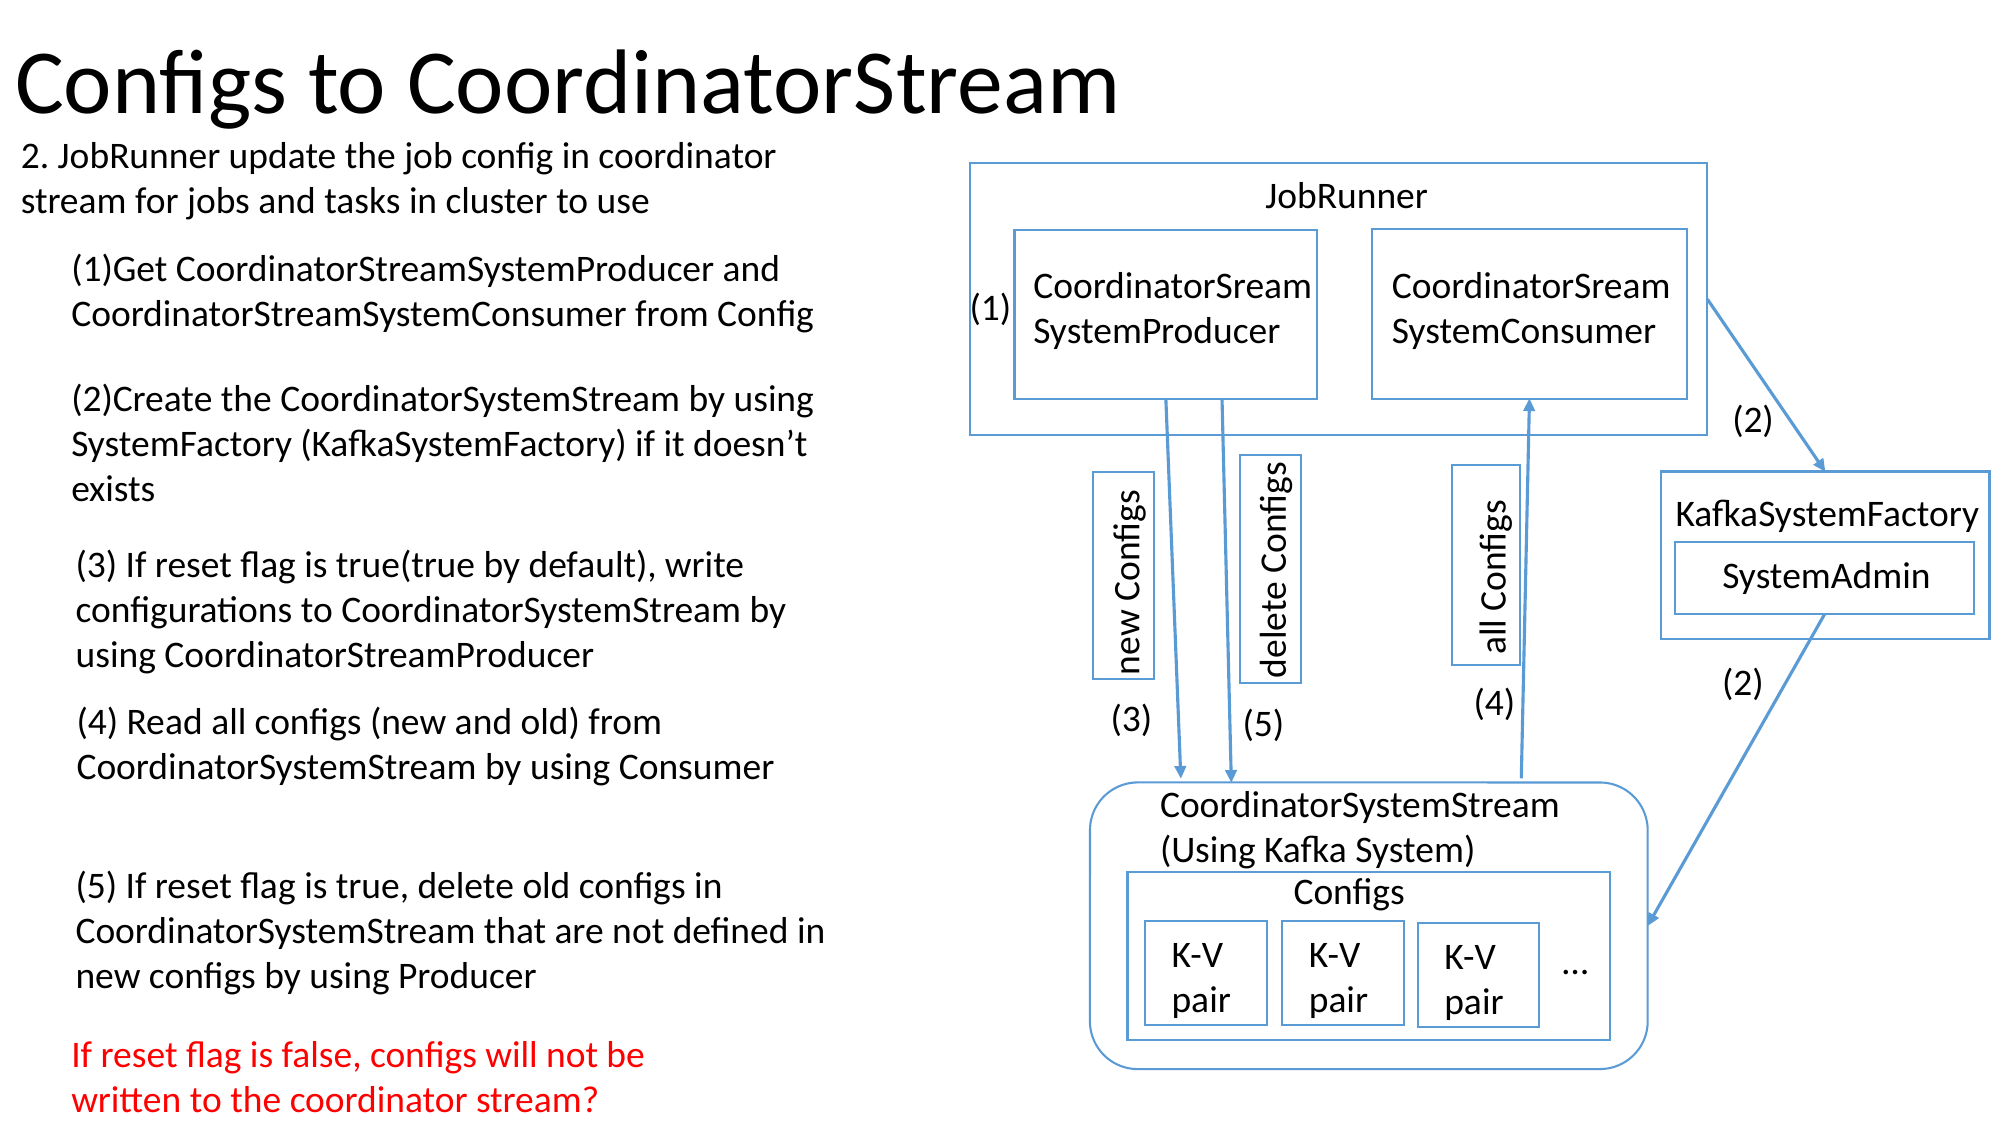

# Configs to CoordinatorStream
2. JobRunner update the job config in coordinator stream for jobs and tasks in cluster to use

JobRunner

(1)Get CoordinatorStreamSystemProducer and CoordinatorStreamSystemConsumer from Config
CoordinatorSreamSystemConsumer
CoordinatorSreamSystemProducer
(1)
(2)Create the CoordinatorSystemStream by using SystemFactory (KafkaSystemFactory) if it doesn’t exists
(2)

KafkaSystemFactory
delete Configs

all Configs
(3) If reset flag is true(true by default), write configurations to CoordinatorSystemStream by using CoordinatorStreamProducer

SystemAdmin
new Configs

(2)
(4)
(3)
(4) Read all configs (new and old) from CoordinatorSystemStream by using Consumer
(5)
CoordinatorSystemStream
(Using Kafka System)

(5) If reset flag is true, delete old configs in CoordinatorSystemStream that are not defined in new configs by using Producer
Configs

K-V pair
K-V pair

K-V pair
…
If reset flag is false, configs will not be written to the coordinator stream?